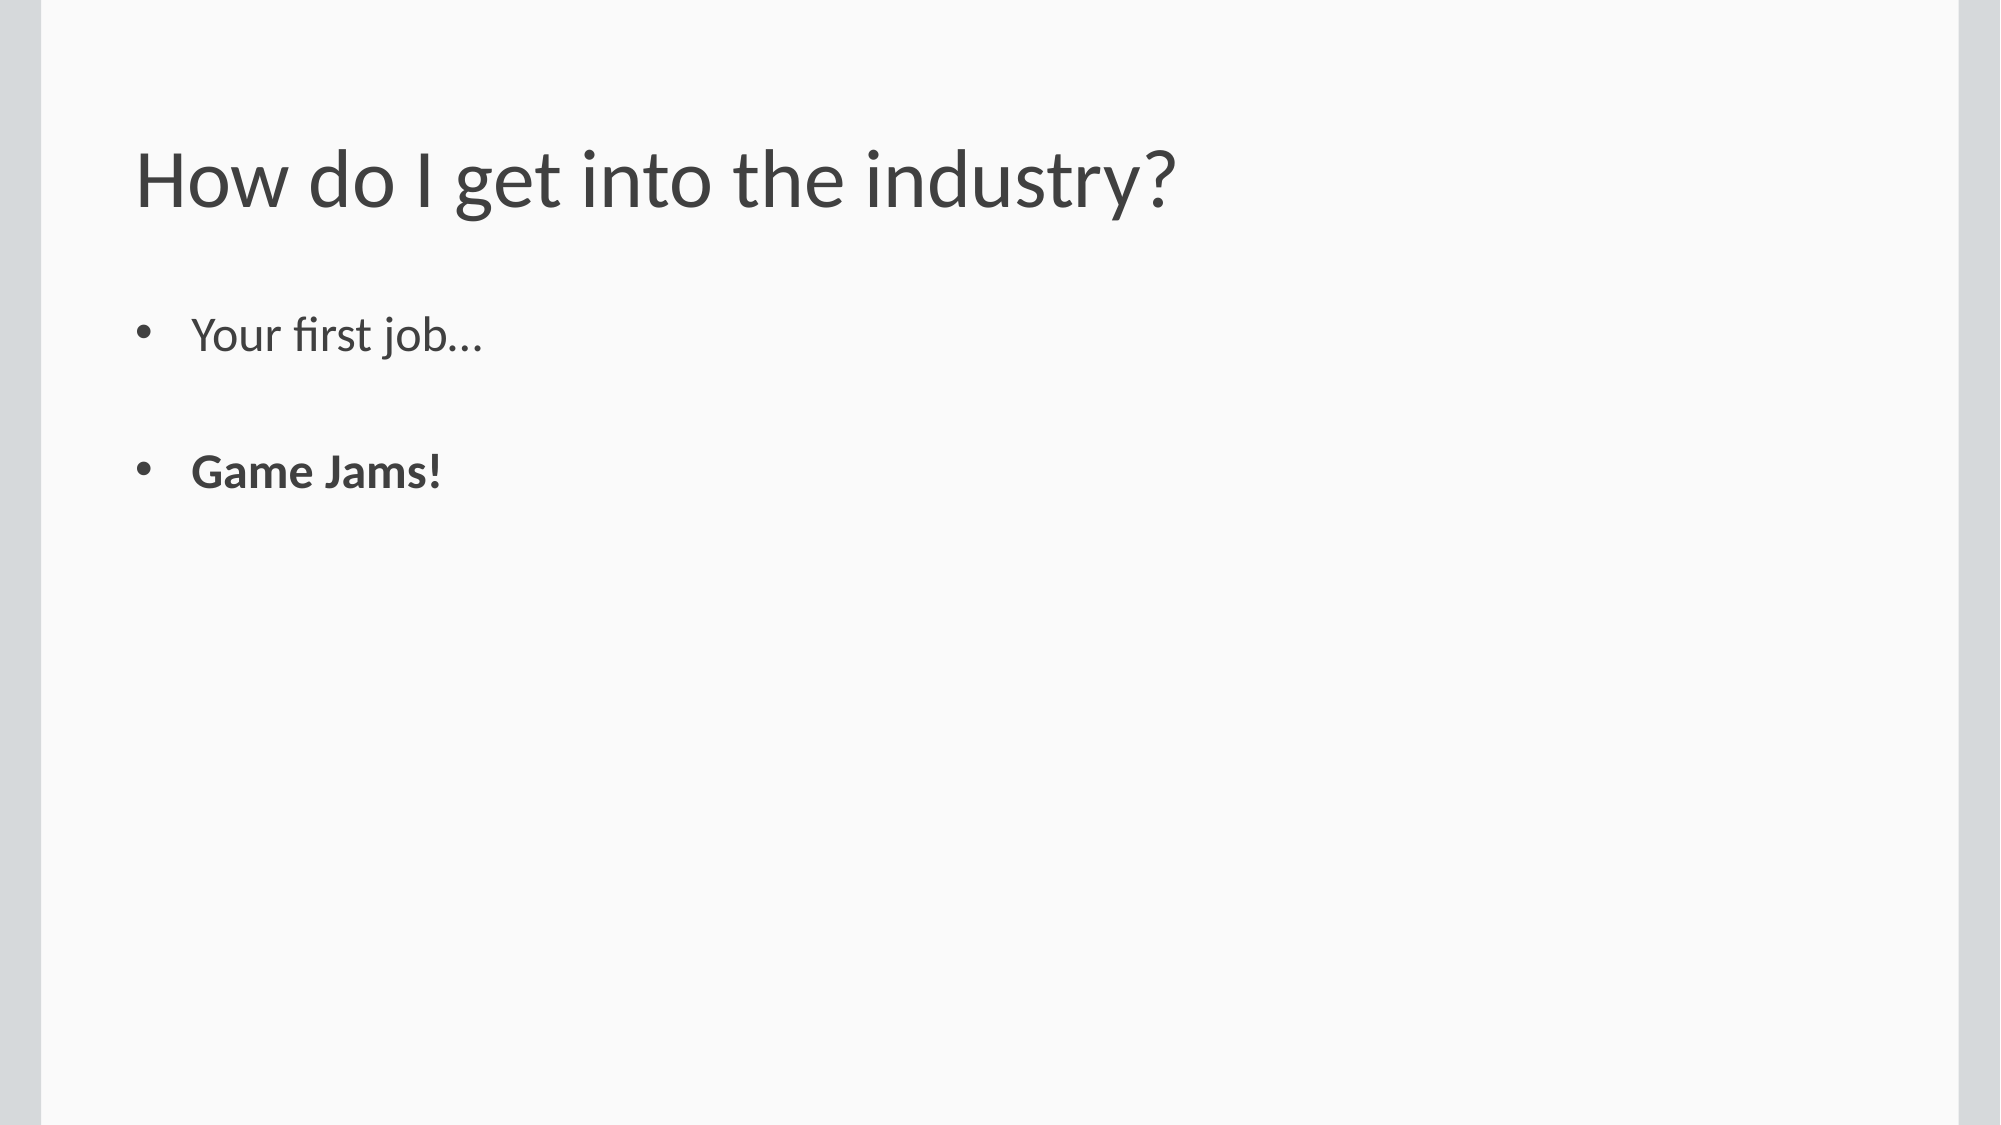

How do I get into the industry?
Your first job…

Game Jams!